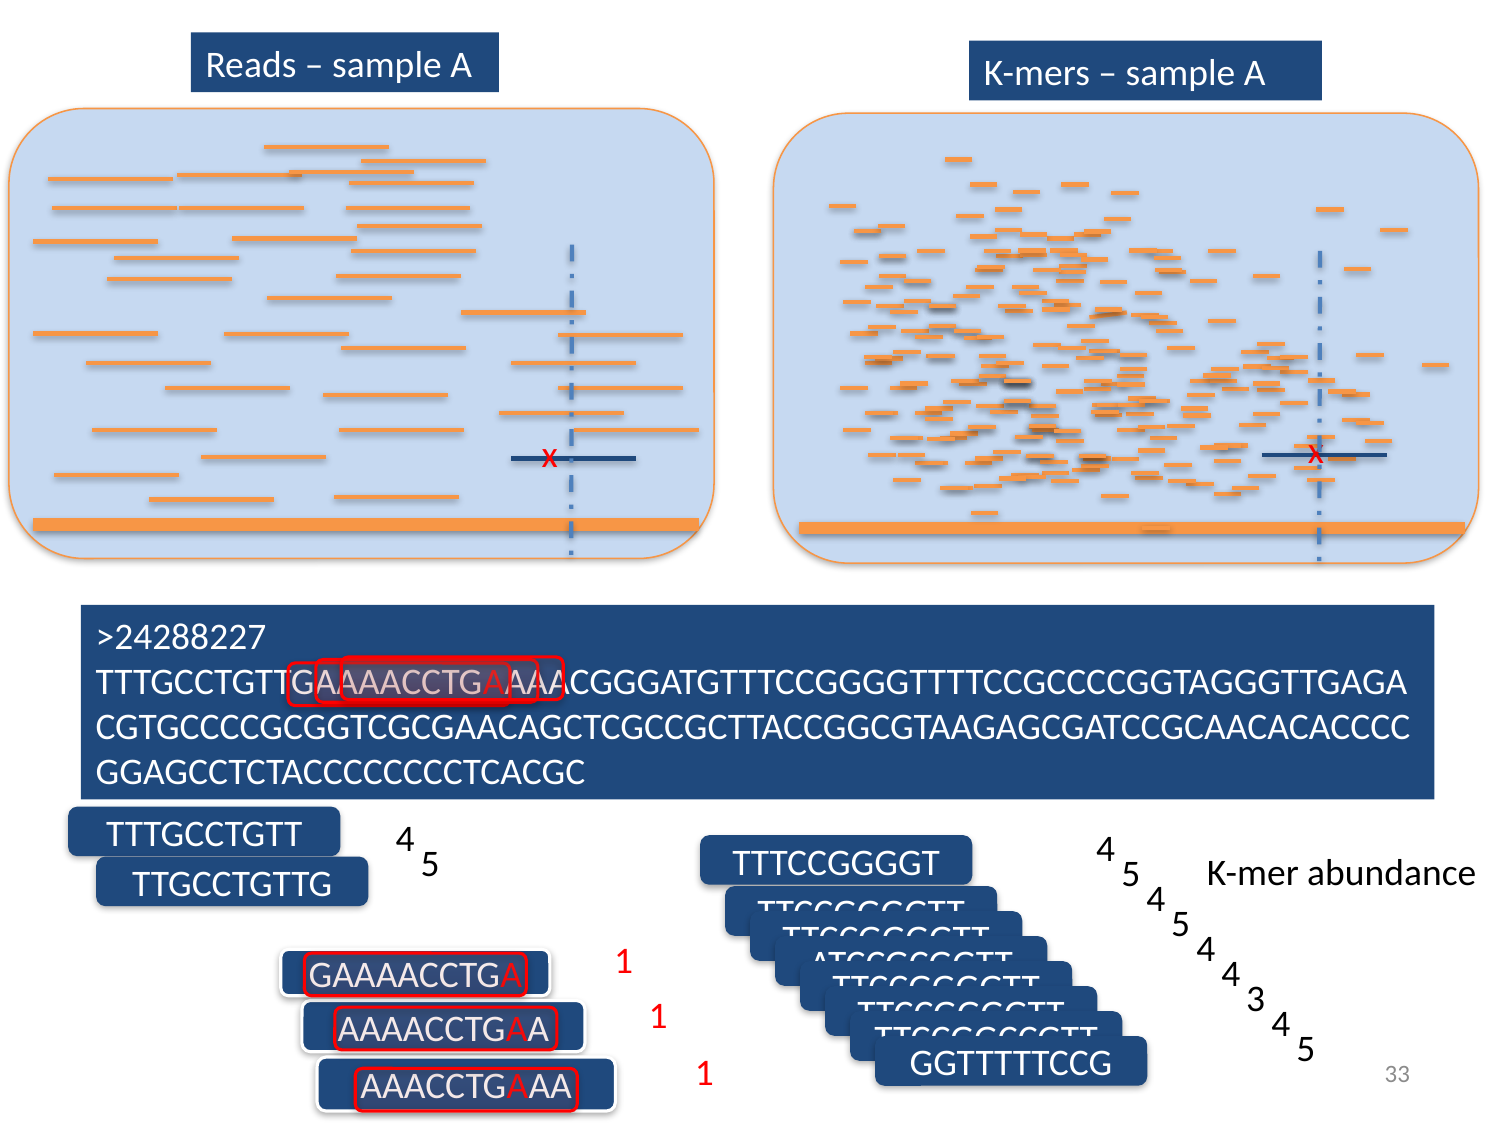

Reads – sample A
K-mers – sample A

x
x
>24288227
TTTGCCTGTTGAAAACCTGAAAACGGGATGTTTCCGGGGTTTTCCGCCCCGGTAGGGTTGAGACGTGCCCCGCGGTCGCGAACAGCTCGCCGCTTACCGGCGTAAGAGCGATCCGCAACACACCCCGGAGCCTCTACCCCCCCCTCACGC

4
TTTGCCTGTT
4
5
TTTCCGGGGT
K-mer abundance
5
TTGCCTGTTG
4
TTCCGGGGTT
5
TTCCGGGGTT
4
1
ATCCGCGGTT
4
GAAAACCTGA

TTCCGGGGTT
3
1
TTCCGGGGTT
4
AAAACCTGAA

TTCCGGCCGTT
5
GGTTTTTCCG
1
33
AAACCTGAAA